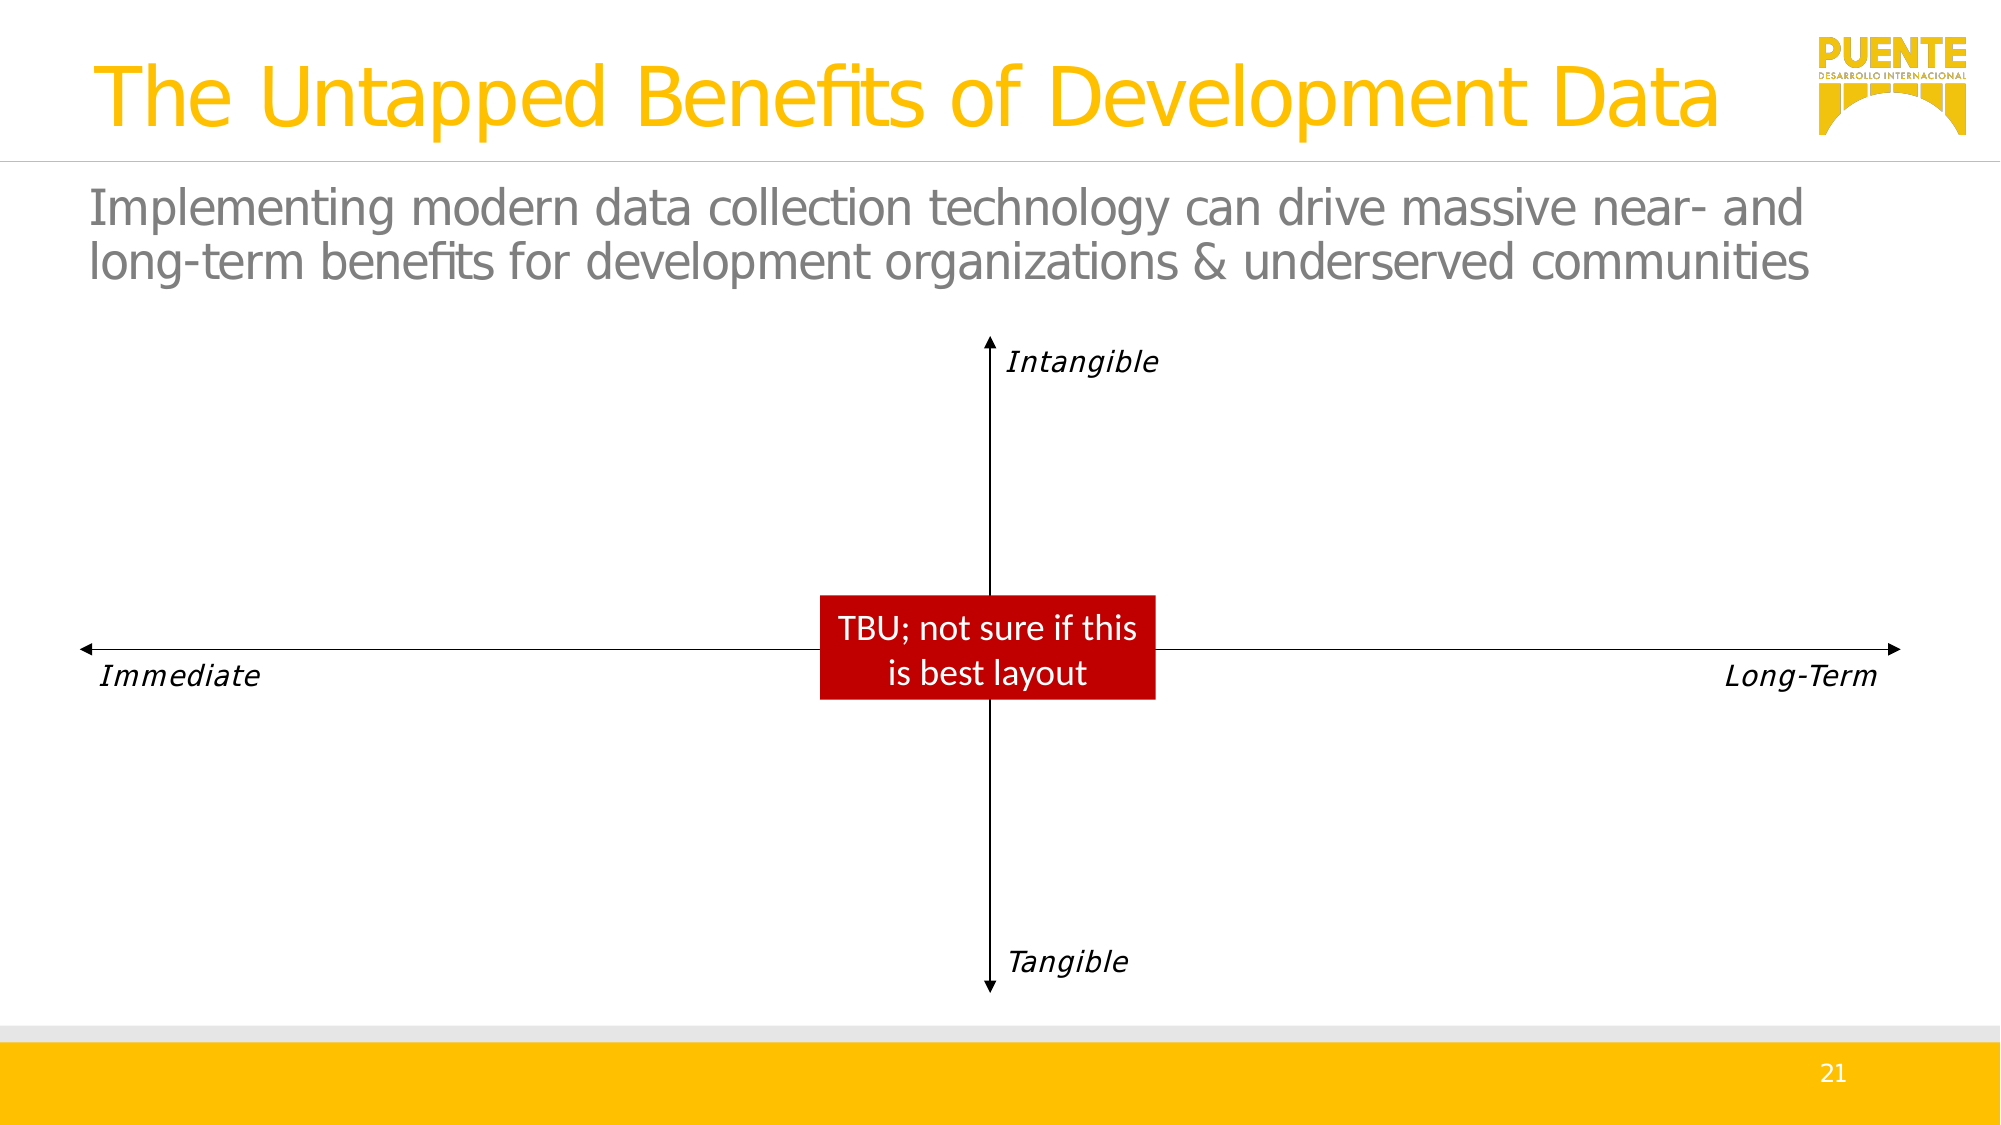

# The Untapped Benefits of Development Data
Implementing modern data collection technology can drive massive near- and long-term benefits for development organizations & underserved communities
Intangible
TBU; not sure if this is best layout
Immediate
Long-Term
Tangible
21